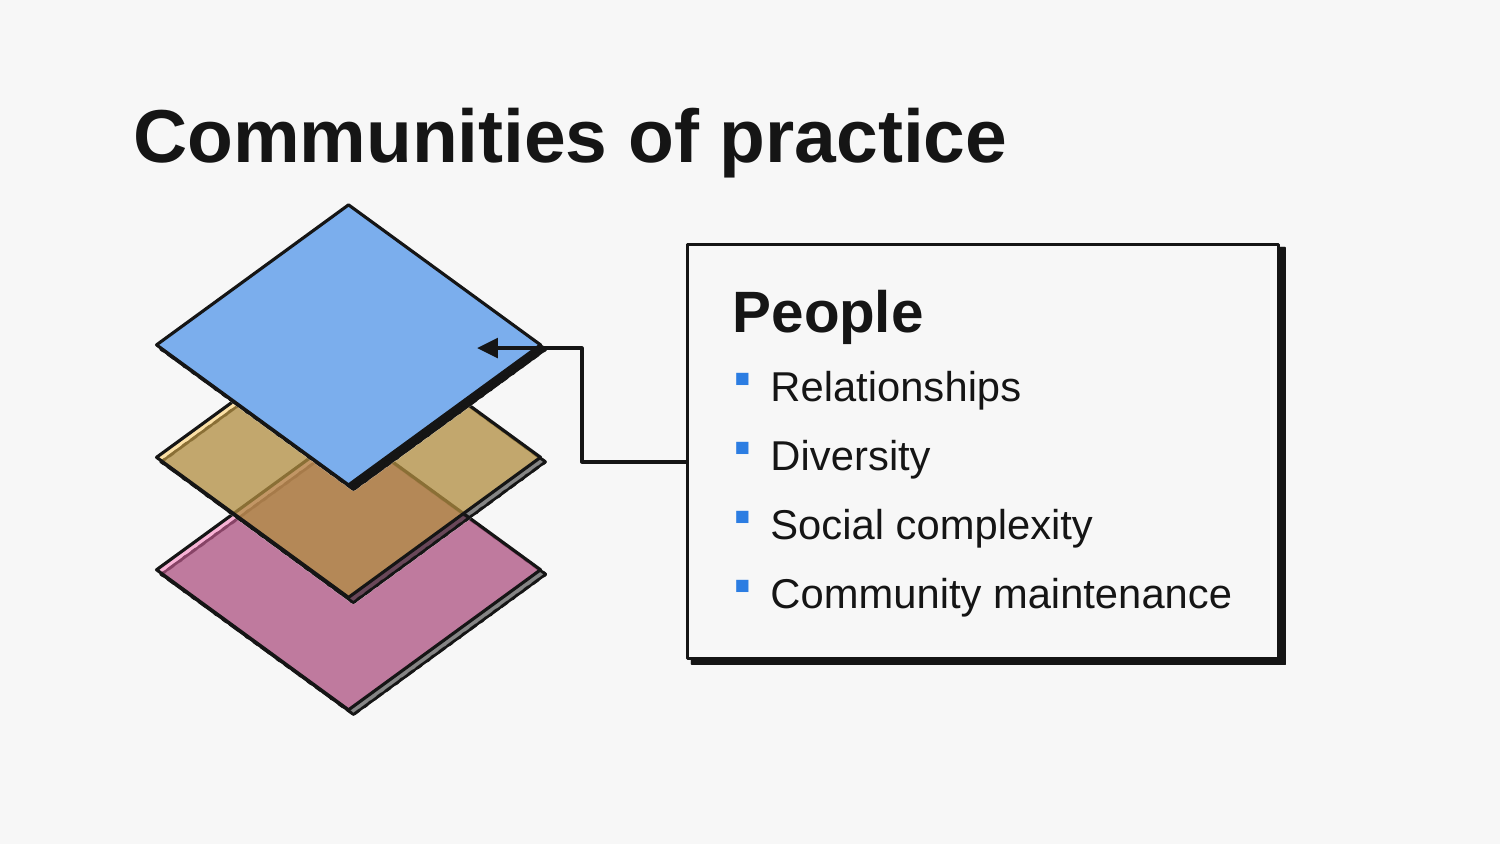

# Communities of practice

People
Relationships
Diversity
Social complexity
Community maintenance